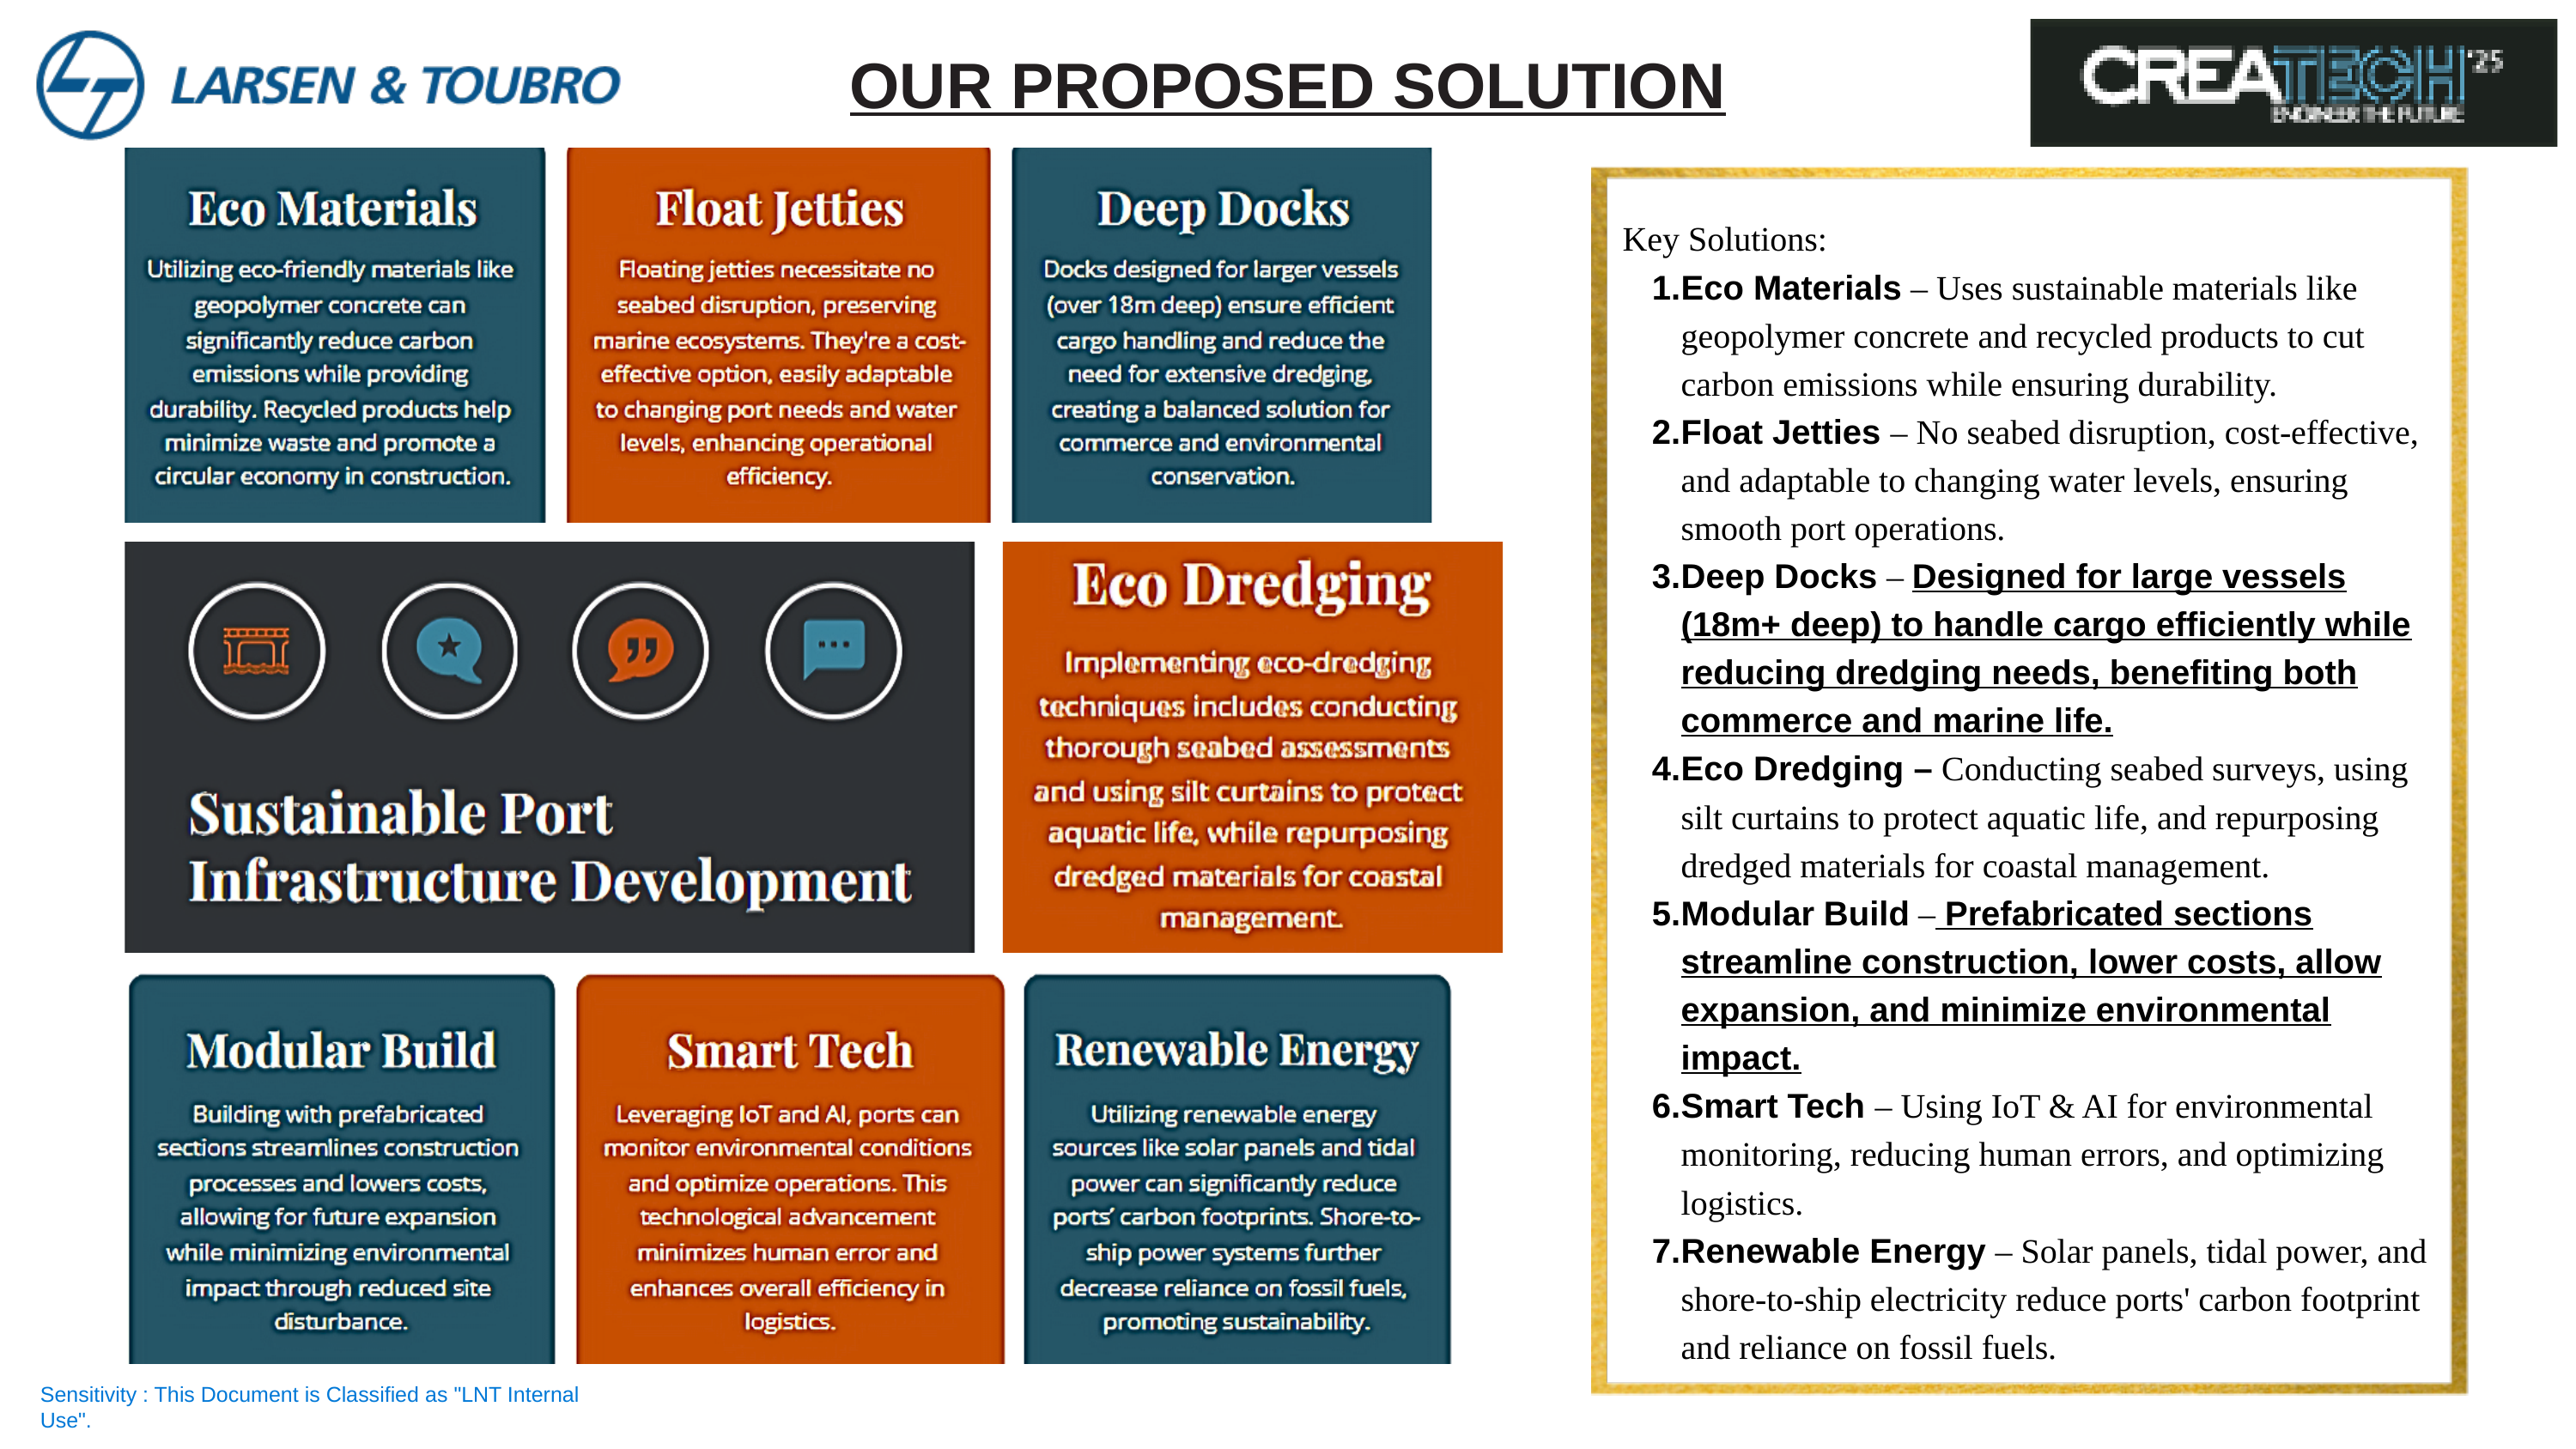

OUR PROPOSED SOLUTION

Key Solutions:
Eco Materials – Uses sustainable materials like geopolymer concrete and recycled products to cut carbon emissions while ensuring durability.
Float Jetties – No seabed disruption, cost-effective, and adaptable to changing water levels, ensuring smooth port operations.
Deep Docks – Designed for large vessels (18m+ deep) to handle cargo efficiently while reducing dredging needs, benefiting both commerce and marine life.
Eco Dredging – Conducting seabed surveys, using silt curtains to protect aquatic life, and repurposing dredged materials for coastal management.
Modular Build – Prefabricated sections streamline construction, lower costs, allow expansion, and minimize environmental impact.
Smart Tech – Using IoT & AI for environmental monitoring, reducing human errors, and optimizing logistics.
Renewable Energy – Solar panels, tidal power, and shore-to-ship electricity reduce ports' carbon footprint and reliance on fossil fuels.

Sensitivity : This Document is Classified as "LNT Internal Use".